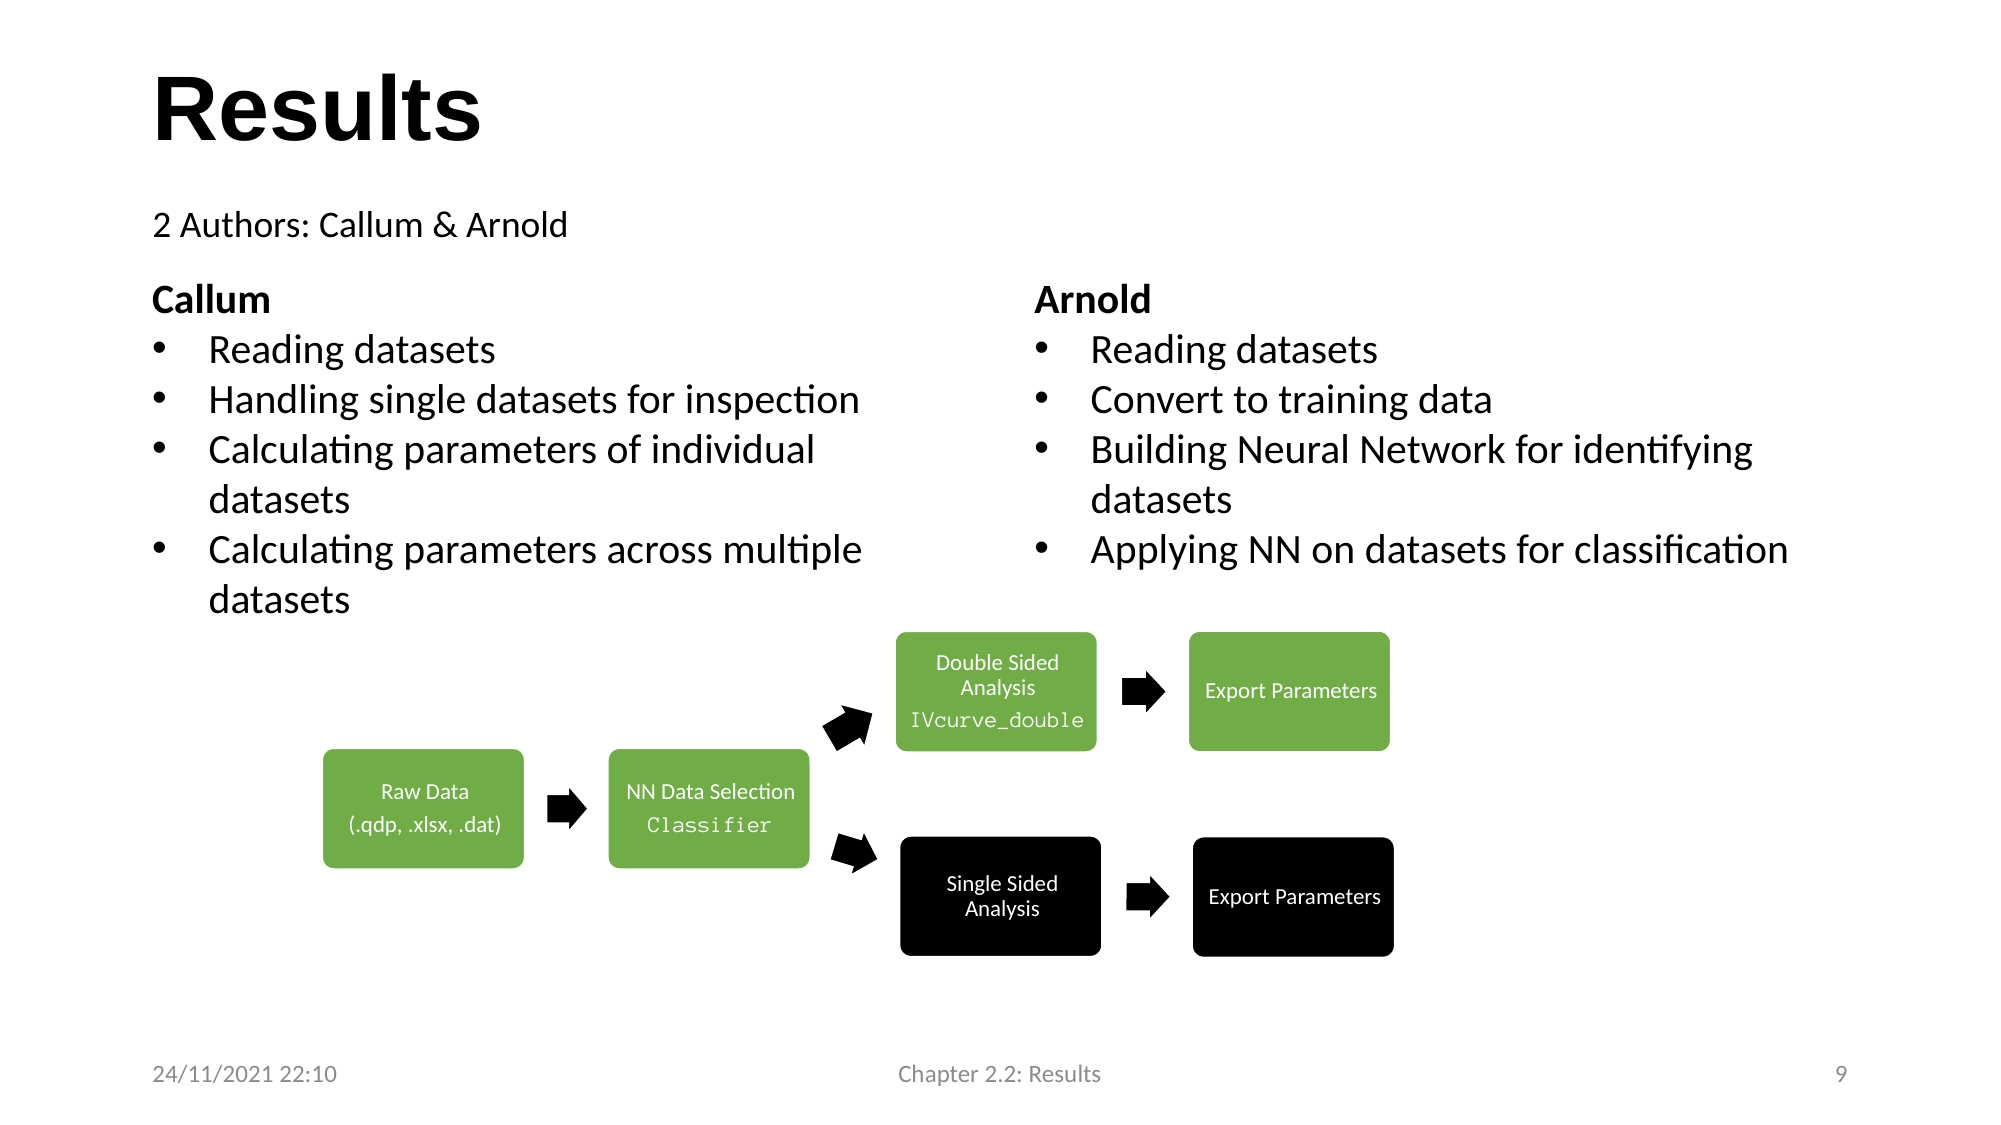

# Results
2 Authors: Callum & Arnold
Raw Data
(.qdp, .xlsx, .dat)

NN Data Selection
Classifier

Single Sided Analysis

Export Parameters

Double Sided Analysis
IVcurve_double

Export Parameters
Callum
Reading datasets
Handling single datasets for inspection
Calculating parameters of individual datasets
Calculating parameters across multiple datasets
Arnold
Reading datasets
Convert to training data
Building Neural Network for identifying datasets
Applying NN on datasets for classification
24/11/2021 22:10
Chapter 2.2: Results
9